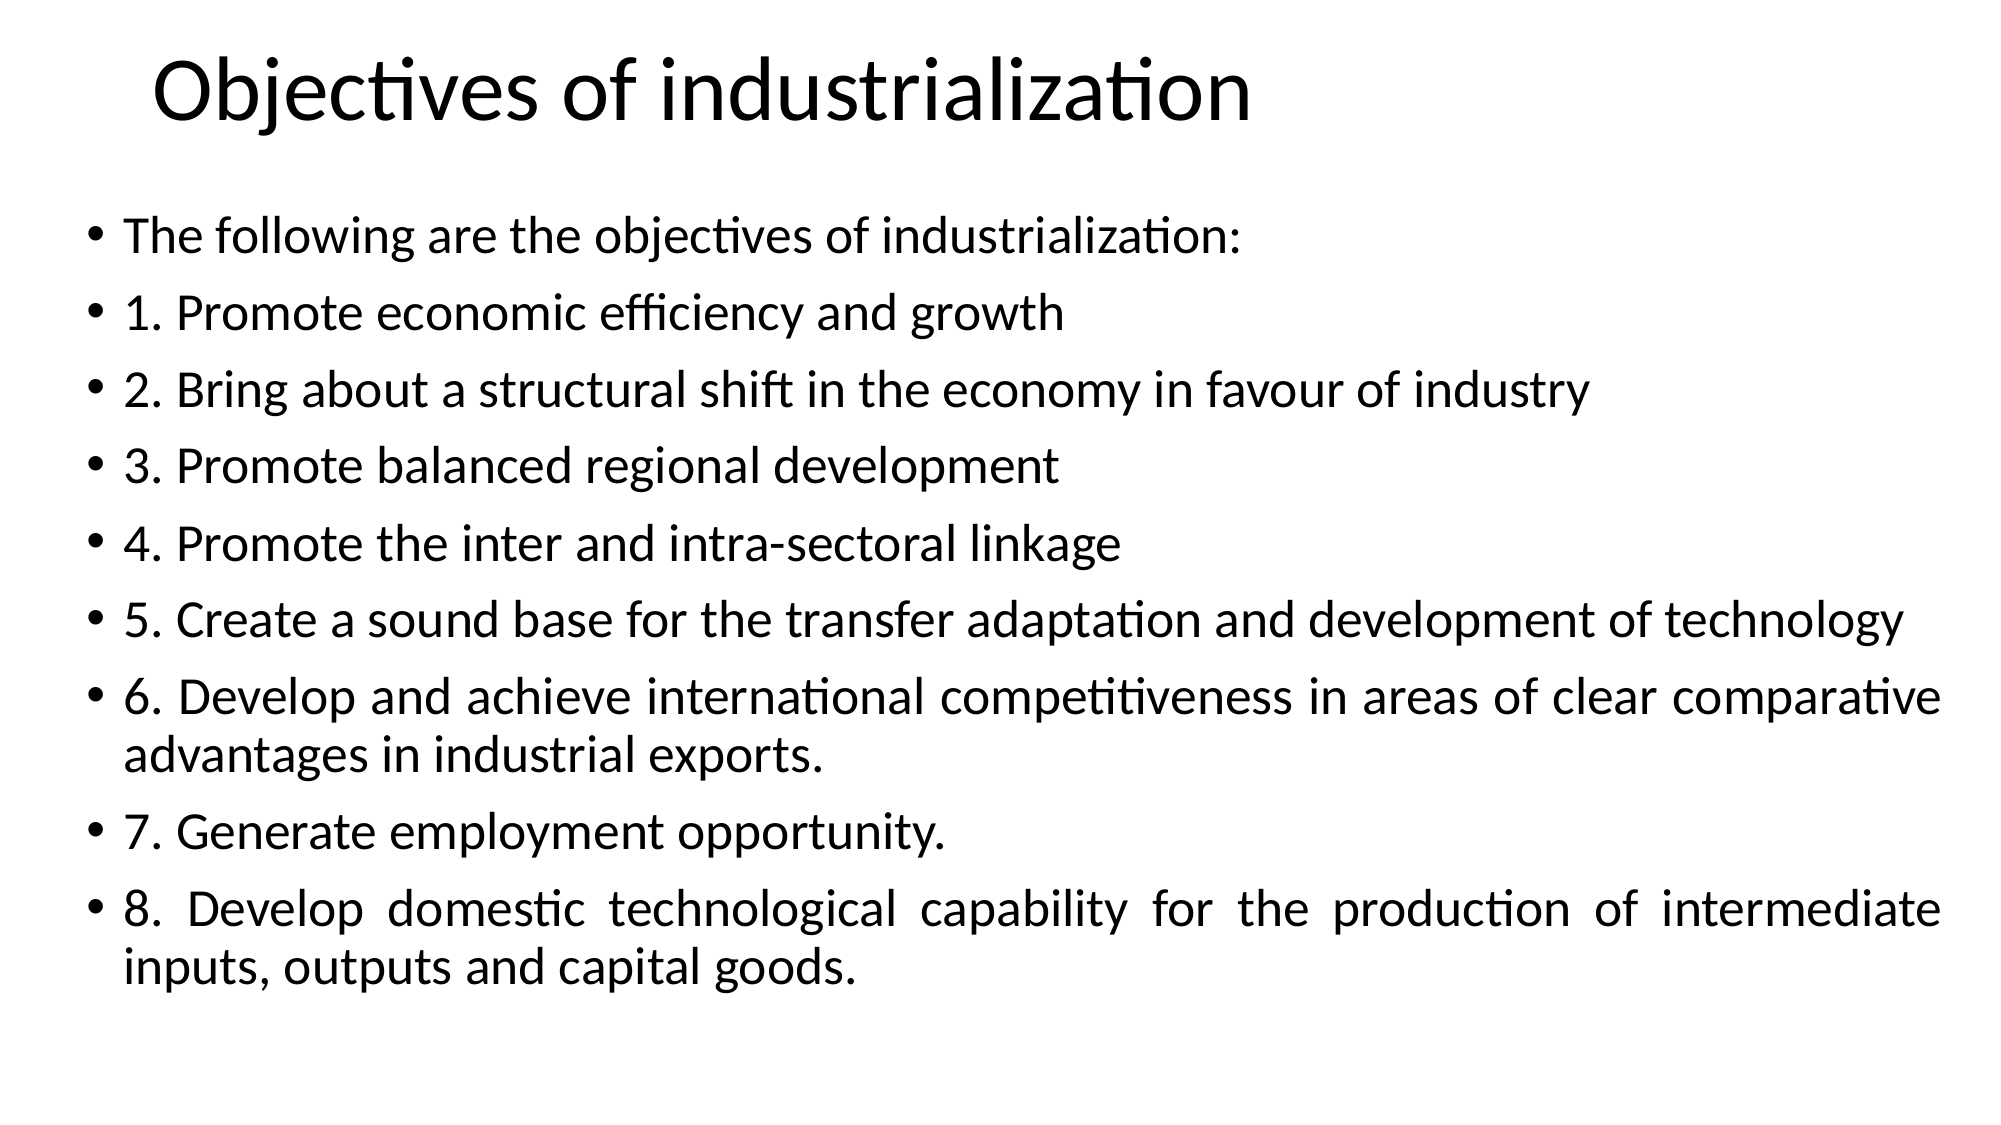

# Objectives of industrialization
The following are the objectives of industrialization:
1. Promote economic efficiency and growth
2. Bring about a structural shift in the economy in favour of industry
3. Promote balanced regional development
4. Promote the inter and intra-sectoral linkage
5. Create a sound base for the transfer adaptation and development of technology
6. Develop and achieve international competitiveness in areas of clear comparative advantages in industrial exports.
7. Generate employment opportunity.
8. Develop domestic technological capability for the production of intermediate inputs, outputs and capital goods.